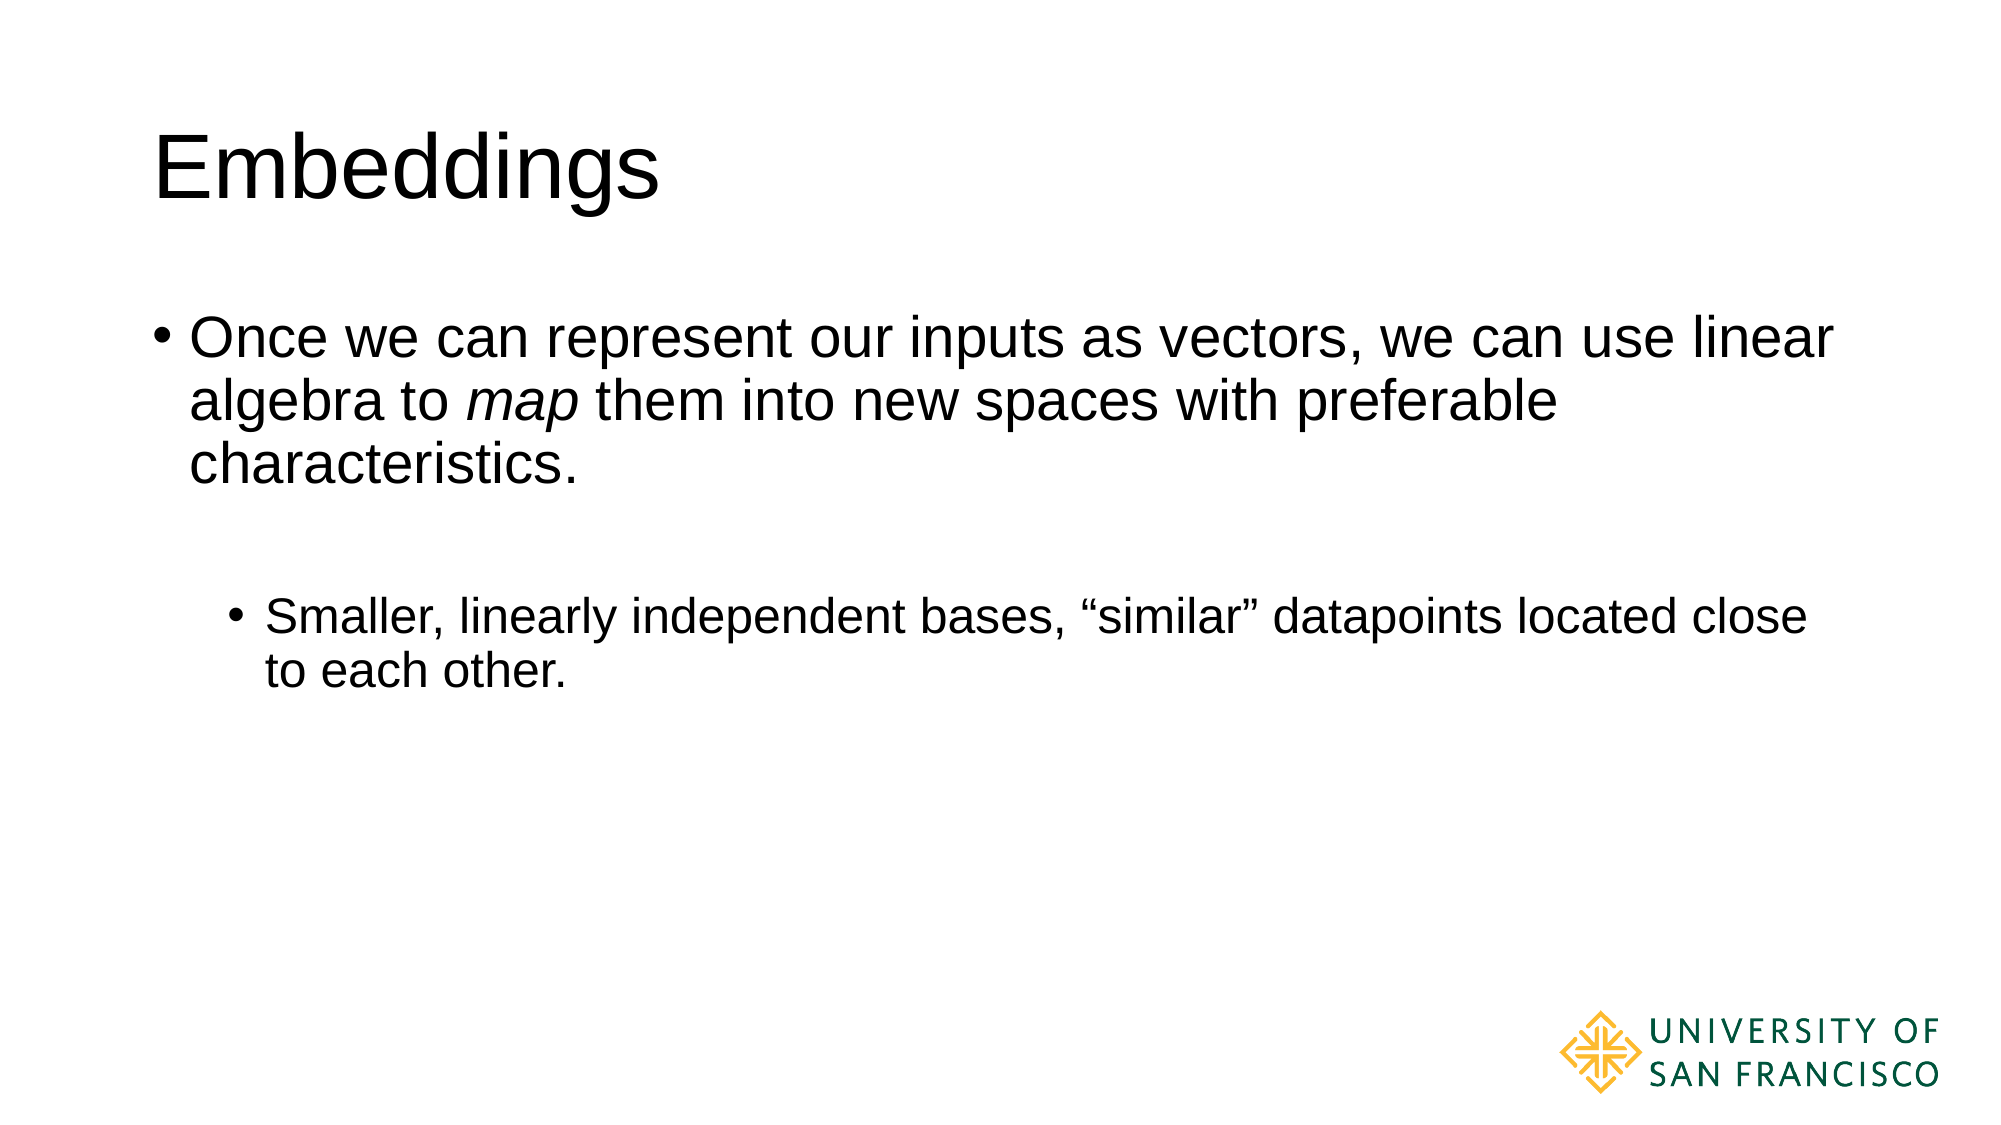

# Embeddings
Once we can represent our inputs as vectors, we can use linear algebra to map them into new spaces with preferable characteristics.

Smaller, linearly independent bases, “similar” datapoints located close to each other.